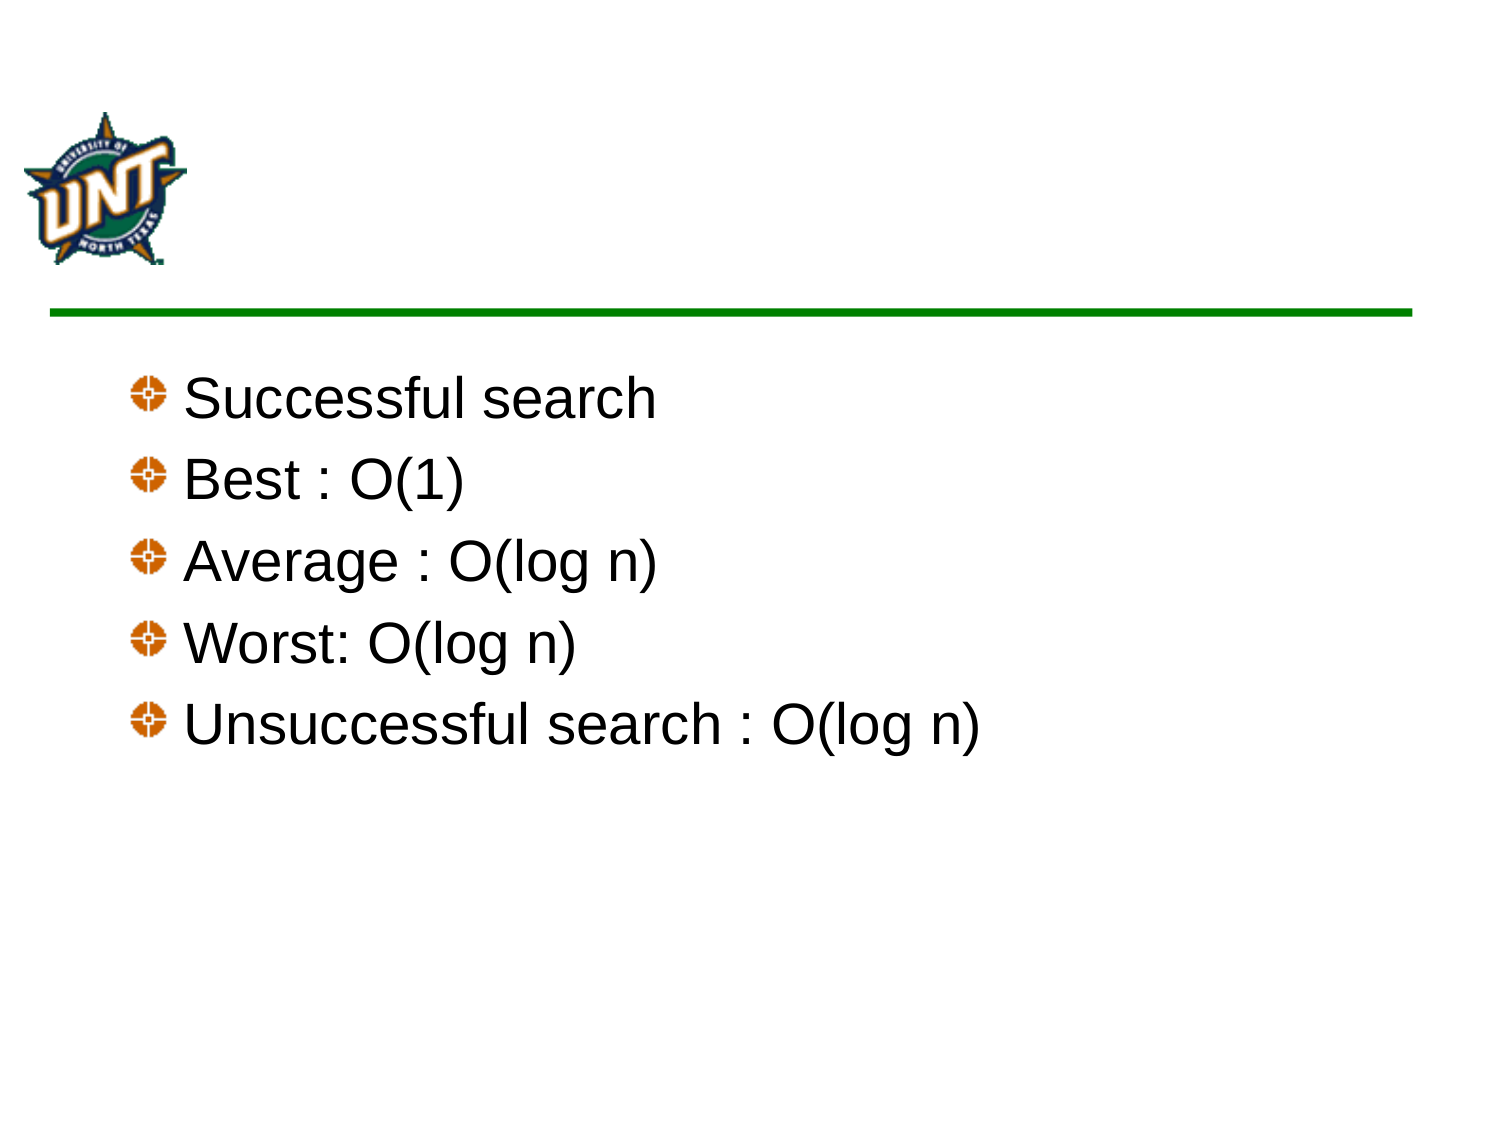

Successful search
Best : O(1)
Average : O(log n)
Worst: O(log n)
Unsuccessful search : O(log n)